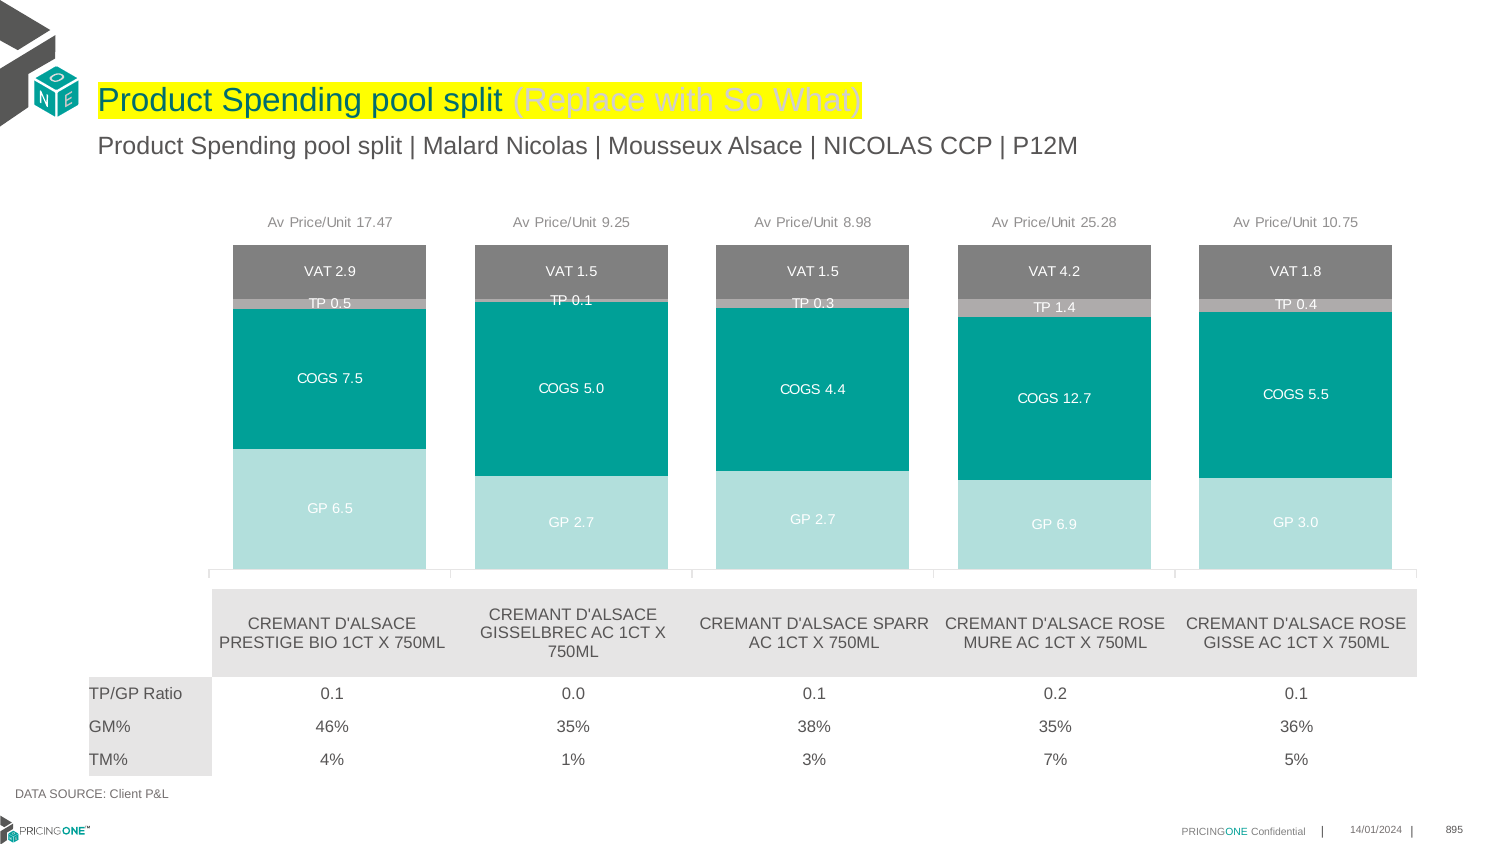

# Product Spending pool split (Replace with So What)
Product Spending pool split | Malard Nicolas | Mousseux Alsace | NICOLAS CCP | P12M

### Chart

| Category | GP | COGS | TP | VAT |
|---|---|---|---|---|
| Av Price/Unit 17.47 | 6.483387079646017 | 7.545828672566371 | 0.5319936873156319 | 2.9122418879056067 |
| Av Price/Unit 9.25 | 2.6537701327433636 | 4.957256637168142 | 0.09822839233038483 | 1.5418510324483772 |
| Av Price/Unit 8.98 | 2.6827 | 4.434 | 0.2533305810397559 | 1.4740061162079507 |
| Av Price/Unit 25.28 | 6.939835384615384 | 12.713999999999999 | 1.4102671794871853 | 4.2128205128205085 |
| Av Price/Unit 10.75 | 3.037884615384615 | 5.493076923076923 | 0.4241666666666646 | 1.7910256410256422 |
|  | CREMANT D'ALSACE PRESTIGE BIO 1CT X 750ML | CREMANT D'ALSACE GISSELBREC AC 1CT X 750ML | CREMANT D'ALSACE SPARR AC 1CT X 750ML | CREMANT D'ALSACE ROSE MURE AC 1CT X 750ML | CREMANT D'ALSACE ROSE GISSE AC 1CT X 750ML |
| --- | --- | --- | --- | --- | --- |
| TP/GP Ratio | 0.1 | 0.0 | 0.1 | 0.2 | 0.1 |
| GM% | 46% | 35% | 38% | 35% | 36% |
| TM% | 4% | 1% | 3% | 7% | 5% |
DATA SOURCE: Client P&L

14/01/2024
895